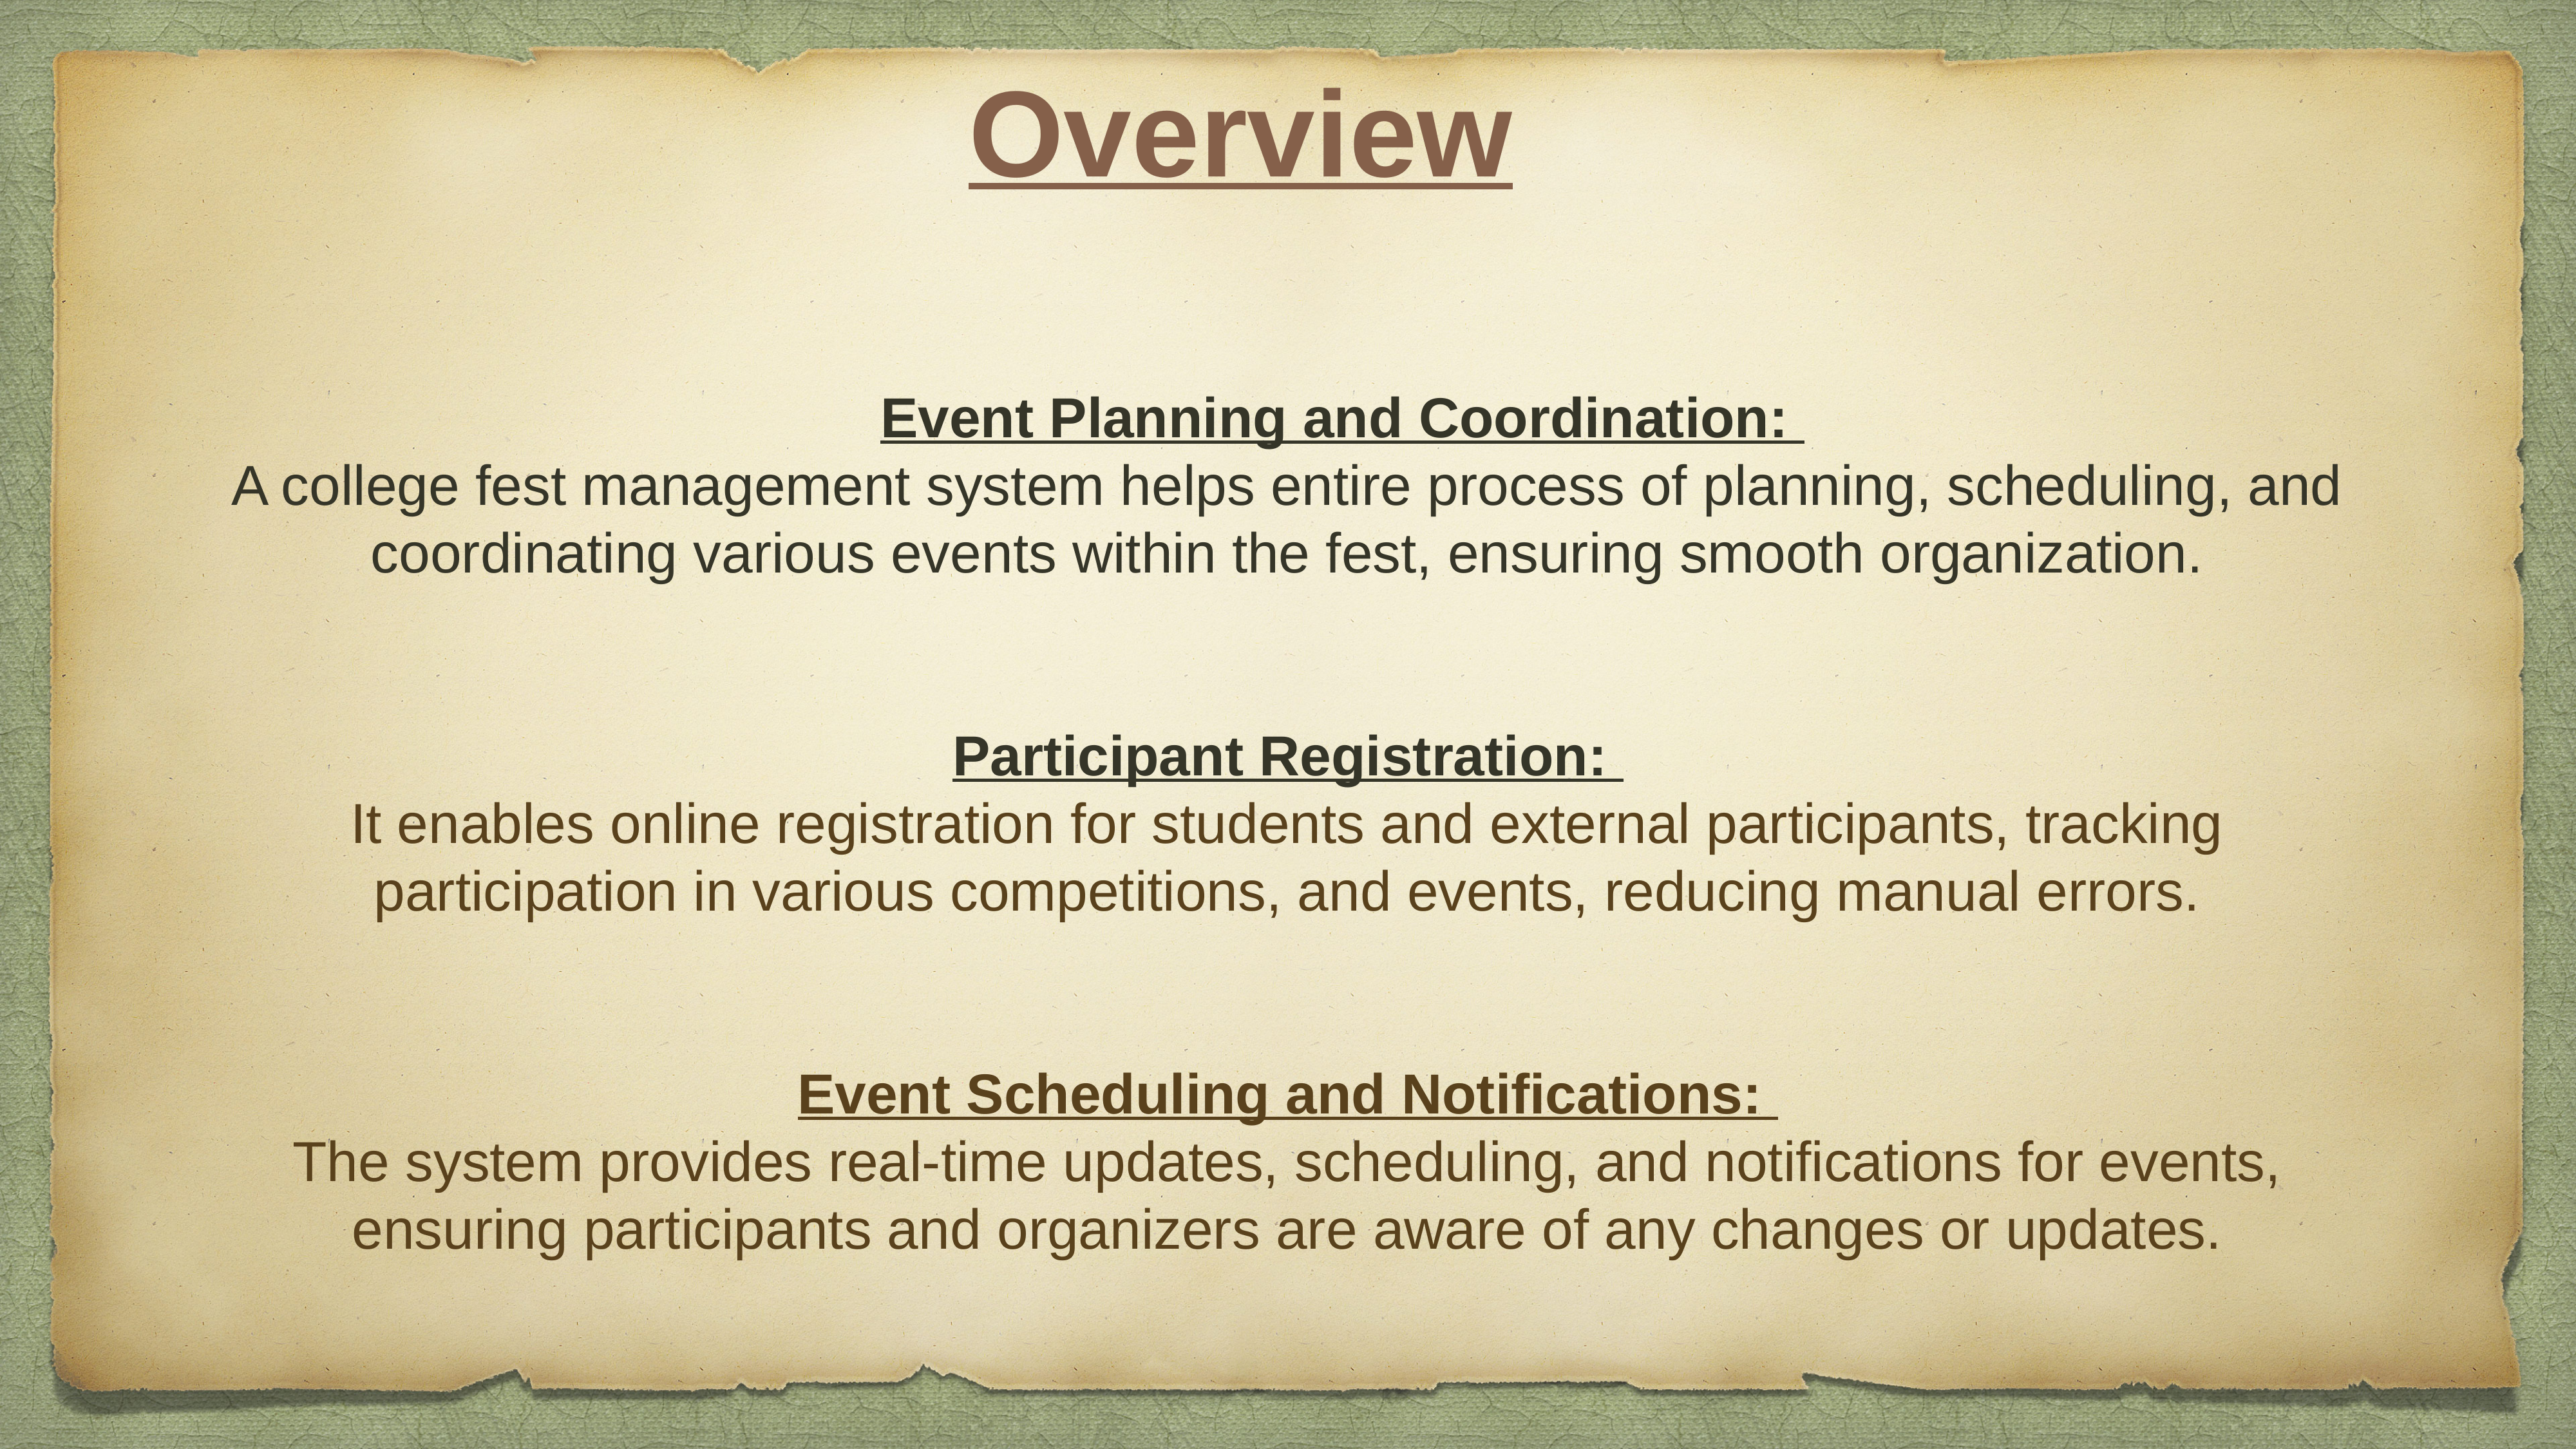

# Overview
       Event Planning and Coordination:
A college fest management system helps entire process of planning, scheduling, and coordinating various events within the fest, ensuring smooth organization.

Participant Registration:
It enables online registration for students and external participants, tracking participation in various competitions, and events, reducing manual errors.

Event Scheduling and Notifications:
The system provides real-time updates, scheduling, and notifications for events, ensuring participants and organizers are aware of any changes or updates.